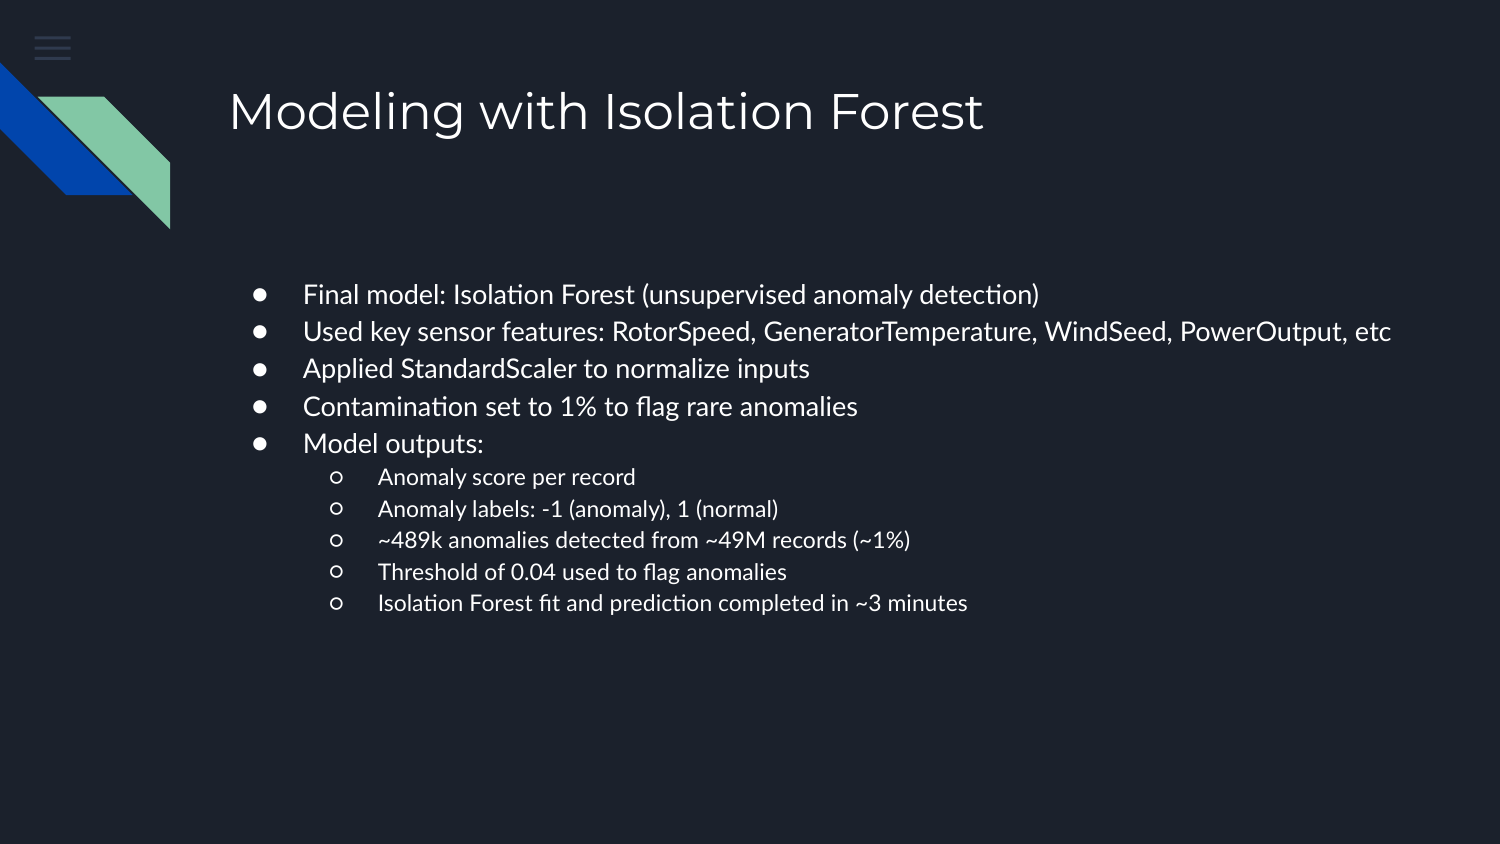

# Modeling with Isolation Forest
Final model: Isolation Forest (unsupervised anomaly detection)
Used key sensor features: RotorSpeed, GeneratorTemperature, WindSeed, PowerOutput, etc
Applied StandardScaler to normalize inputs
Contamination set to 1% to flag rare anomalies
Model outputs:
Anomaly score per record
Anomaly labels: -1 (anomaly), 1 (normal)
~489k anomalies detected from ~49M records (~1%)
Threshold of 0.04 used to flag anomalies
Isolation Forest fit and prediction completed in ~3 minutes